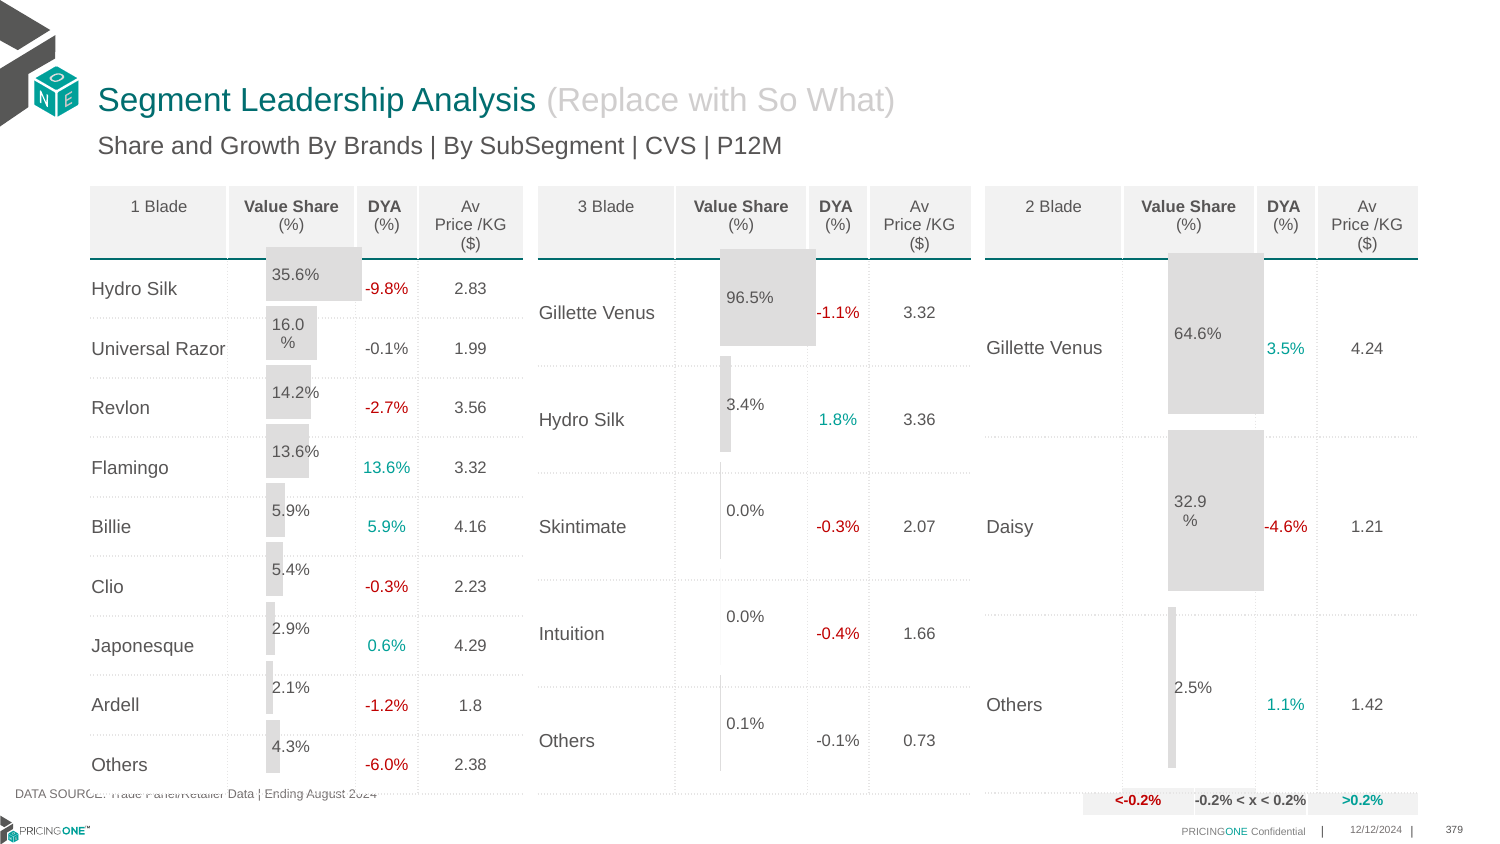

# Segment Leadership Analysis (Replace with So What)
Share and Growth By Brands | By SubSegment | CVS | P12M
| 3 Blade | Value Share (%) | DYA (%) | Av Price /KG ($) |
| --- | --- | --- | --- |
| Gillette Venus |  | -1.1% | 3.32 |
| Hydro Silk |  | 1.8% | 3.36 |
| Skintimate |  | -0.3% | 2.07 |
| Intuition |  | -0.4% | 1.66 |
| Others |  | -0.1% | 0.73 |
| 1 Blade | Value Share (%) | DYA (%) | Av Price /KG ($) |
| --- | --- | --- | --- |
| Hydro Silk |  | -9.8% | 2.83 |
| Universal Razor |  | -0.1% | 1.99 |
| Revlon |  | -2.7% | 3.56 |
| Flamingo |  | 13.6% | 3.32 |
| Billie |  | 5.9% | 4.16 |
| Clio |  | -0.3% | 2.23 |
| Japonesque |  | 0.6% | 4.29 |
| Ardell |  | -1.2% | 1.8 |
| Others |  | -6.0% | 2.38 |
| 2 Blade | Value Share (%) | DYA (%) | Av Price /KG ($) |
| --- | --- | --- | --- |
| Gillette Venus |  | 3.5% | 4.24 |
| Daisy |  | -4.6% | 1.21 |
| Others |  | 1.1% | 1.42 |

### Chart

| Category | CVS | 1 Blade |
|---|---|
|  | 0.35587666090178177 |

### Chart

| Category | CVS | 3 Blade |
|---|---|
|  | 0.9646768205870293 |

### Chart

| Category | CVS | 2 Blade |
|---|---|
|  | 0.6460618679256662 |
DATA SOURCE: Trade Panel/Retailer Data | Ending August 2024
| <-0.2% | -0.2% < x < 0.2% | >0.2% |
| --- | --- | --- |

12/12/2024
379